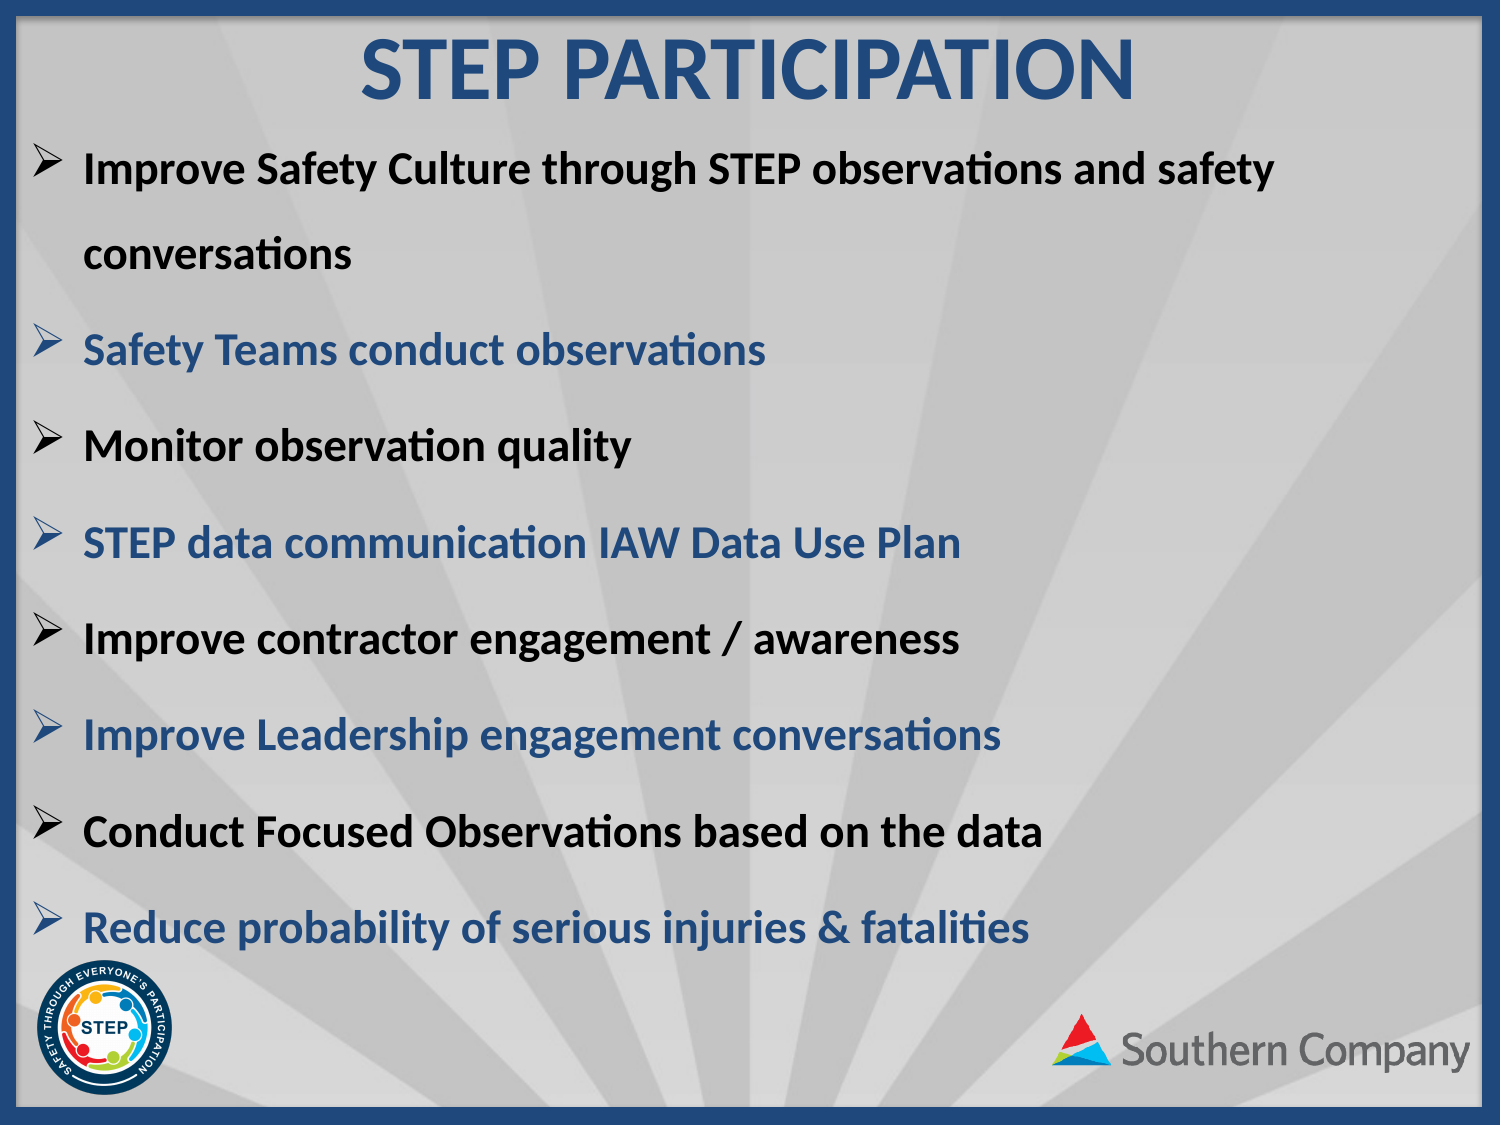

# STEP PARTICIPATION
Improve Safety Culture through STEP observations and safety conversations
Safety Teams conduct observations
Monitor observation quality
STEP data communication IAW Data Use Plan
Improve contractor engagement / awareness
Improve Leadership engagement conversations
Conduct Focused Observations based on the data
Reduce probability of serious injuries & fatalities